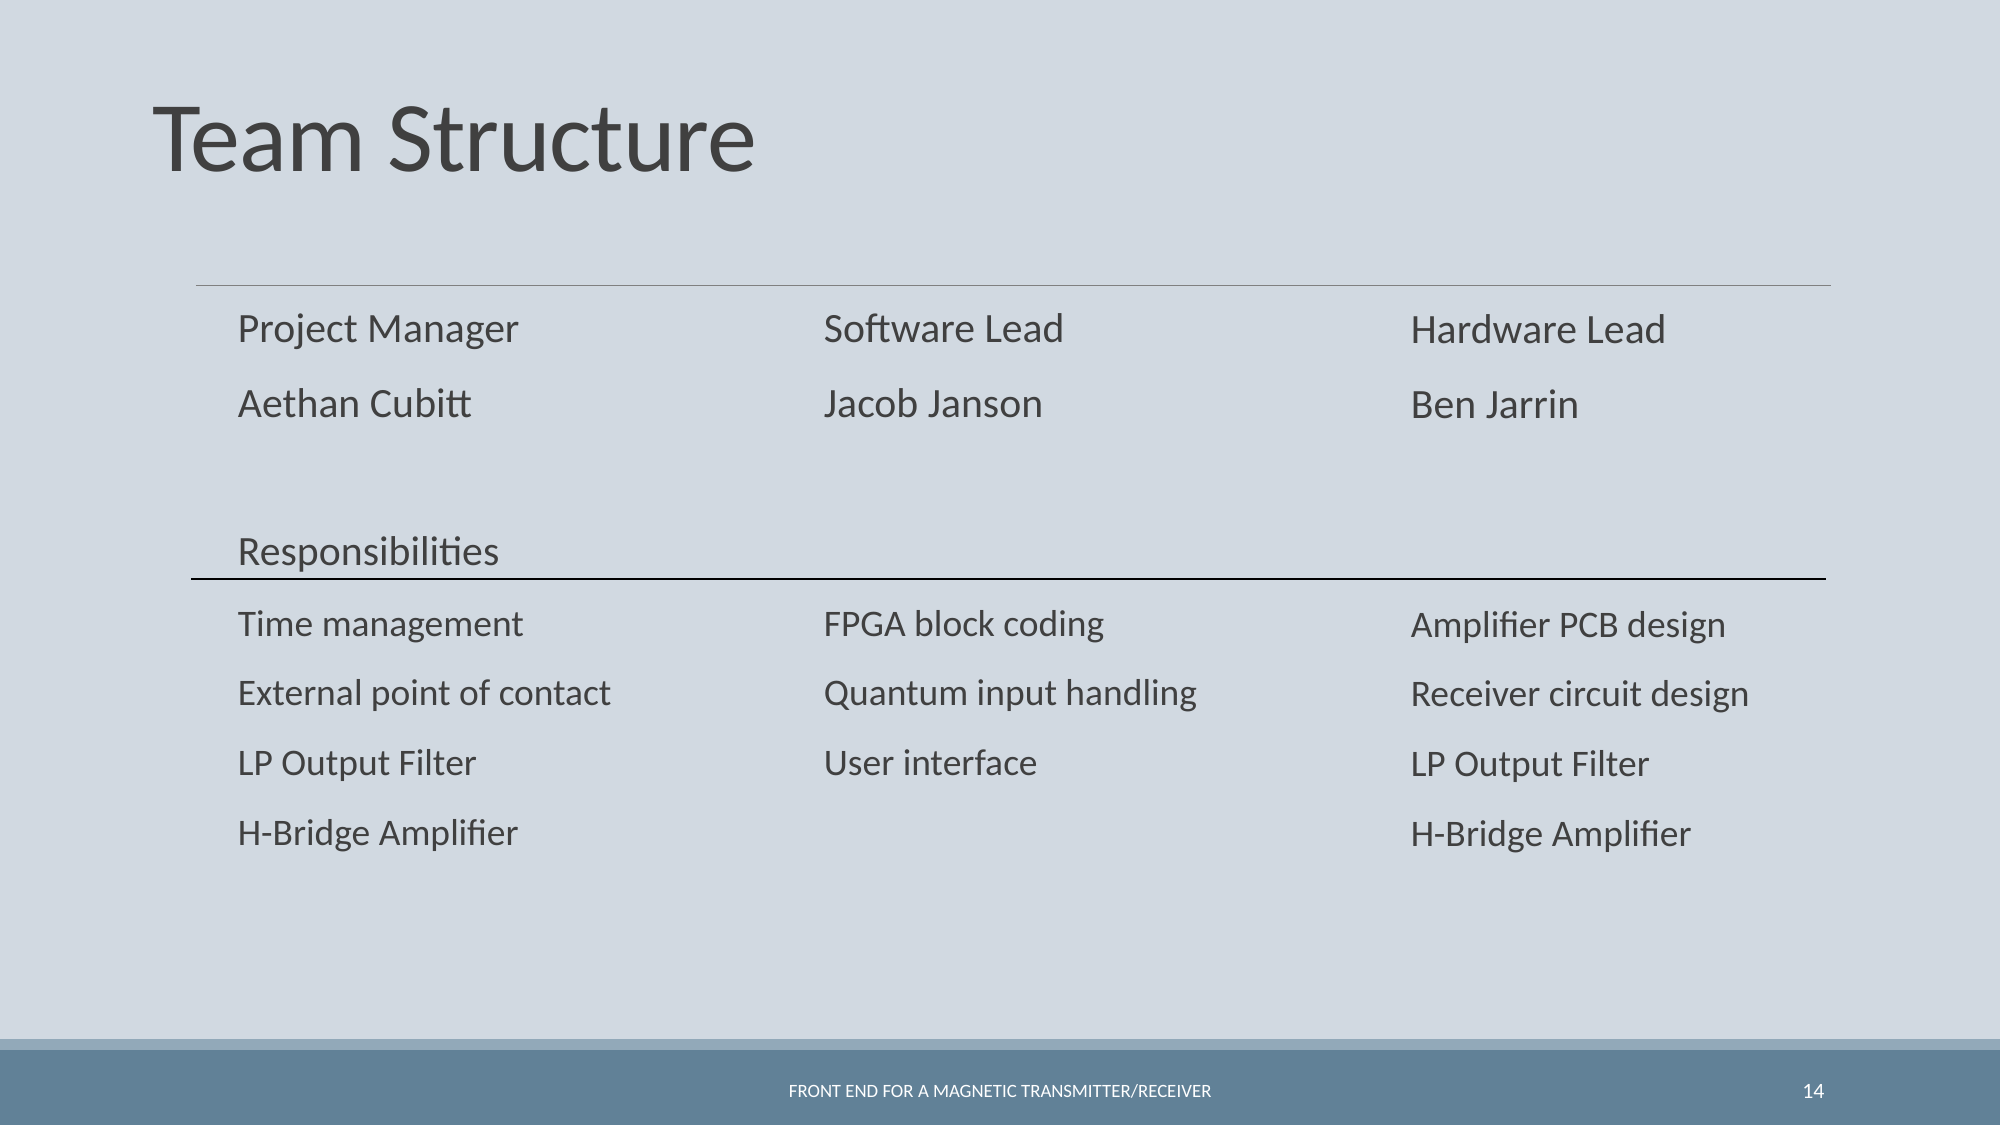

# Team Structure
Project Manager
Aethan Cubitt

Responsibilities
Time management
External point of contact
LP Output Filter
H-Bridge Amplifier

Software Lead
Jacob Janson

FPGA block coding
Quantum input handling
User interface

Hardware Lead
Ben Jarrin

Amplifier PCB design
Receiver circuit design
LP Output Filter
H-Bridge Amplifier
Front End for a Magnetic Transmitter/Receiver
14